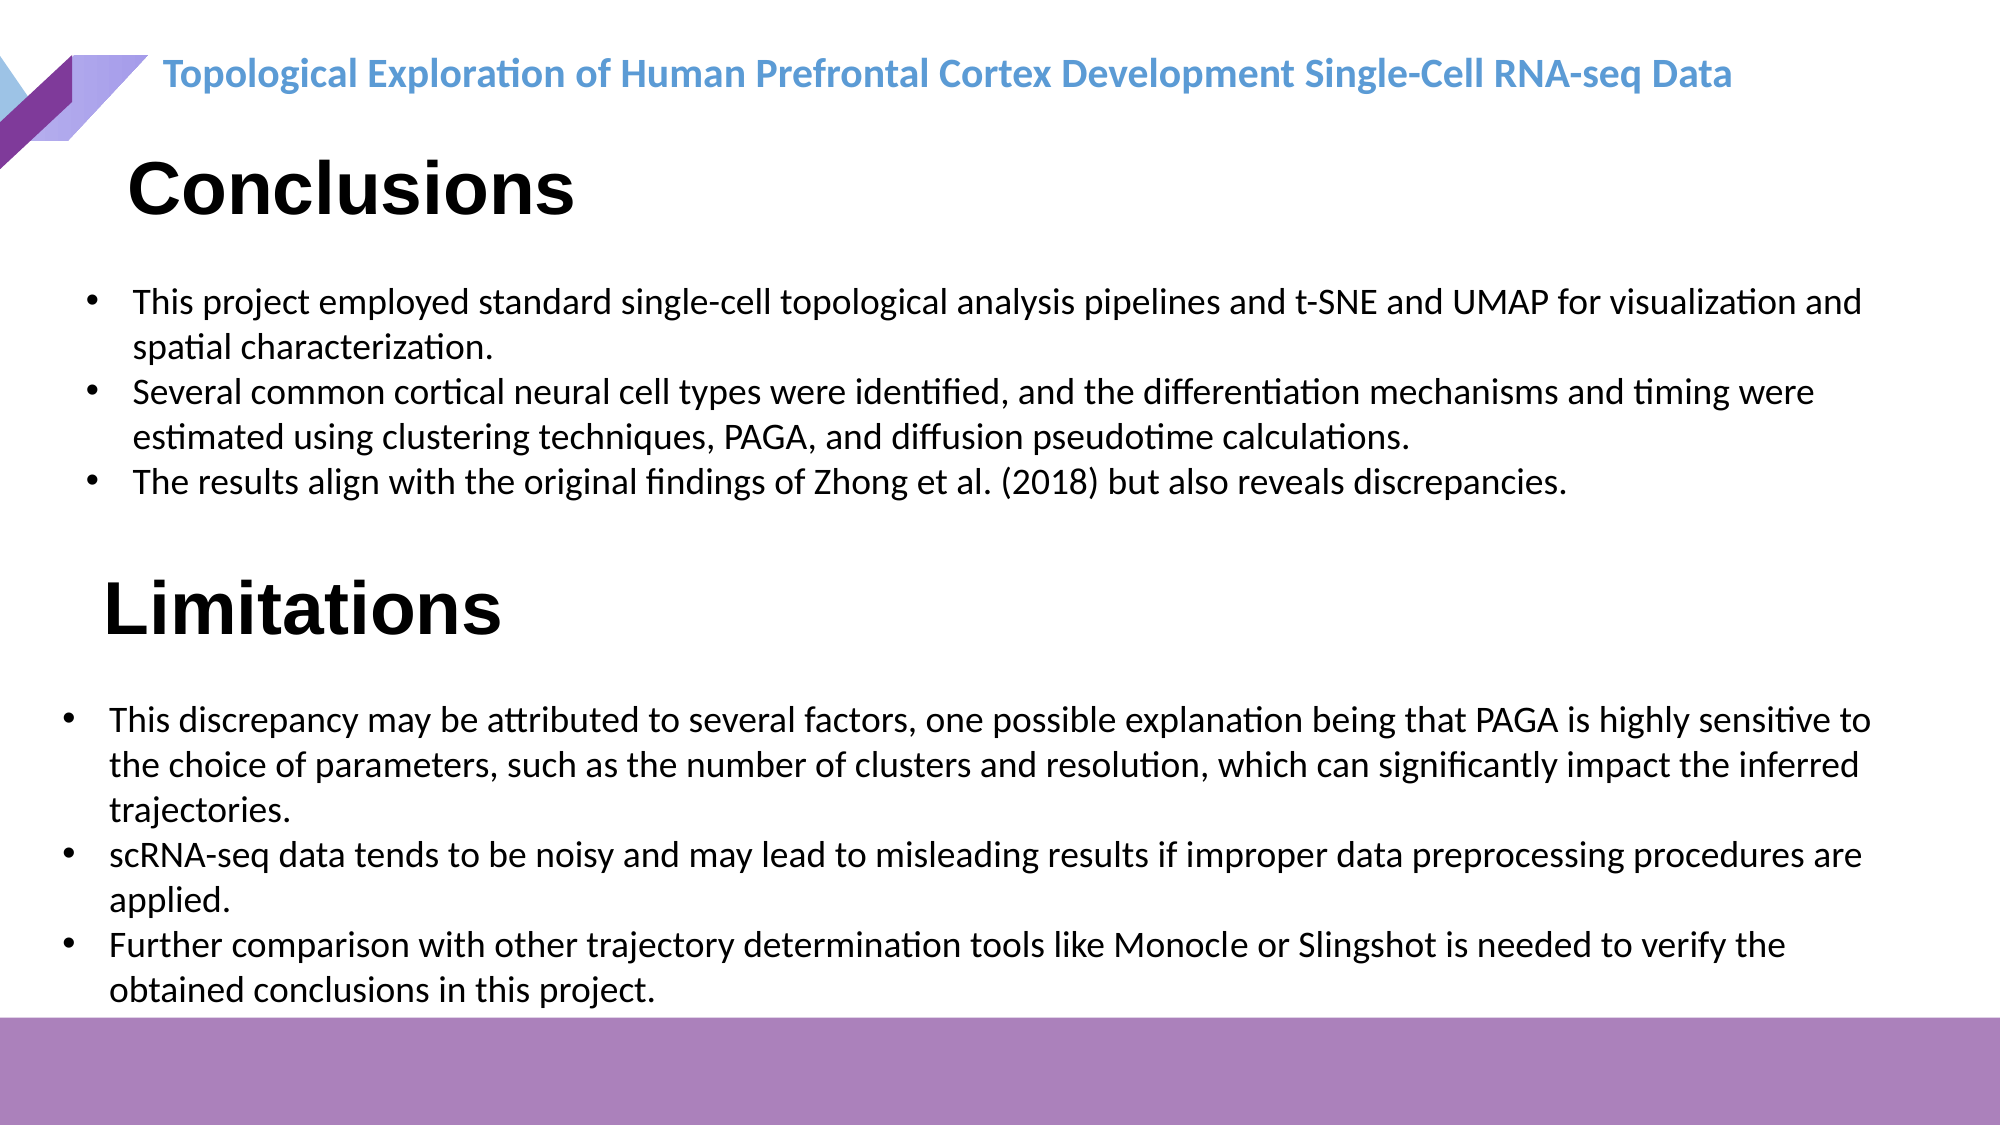

Topological Exploration of Human Prefrontal Cortex Development Single-Cell RNA-seq Data

Conclusions
This project employed standard single-cell topological analysis pipelines and t-SNE and UMAP for visualization and spatial characterization.
Several common cortical neural cell types were identified, and the differentiation mechanisms and timing were estimated using clustering techniques, PAGA, and diffusion pseudotime calculations.
The results align with the original findings of Zhong et al. (2018) but also reveals discrepancies.
Limitations
This discrepancy may be attributed to several factors, one possible explanation being that PAGA is highly sensitive to the choice of parameters, such as the number of clusters and resolution, which can significantly impact the inferred trajectories.
scRNA-seq data tends to be noisy and may lead to misleading results if improper data preprocessing procedures are applied.
Further comparison with other trajectory determination tools like Monocle or Slingshot is needed to verify the obtained conclusions in this project.